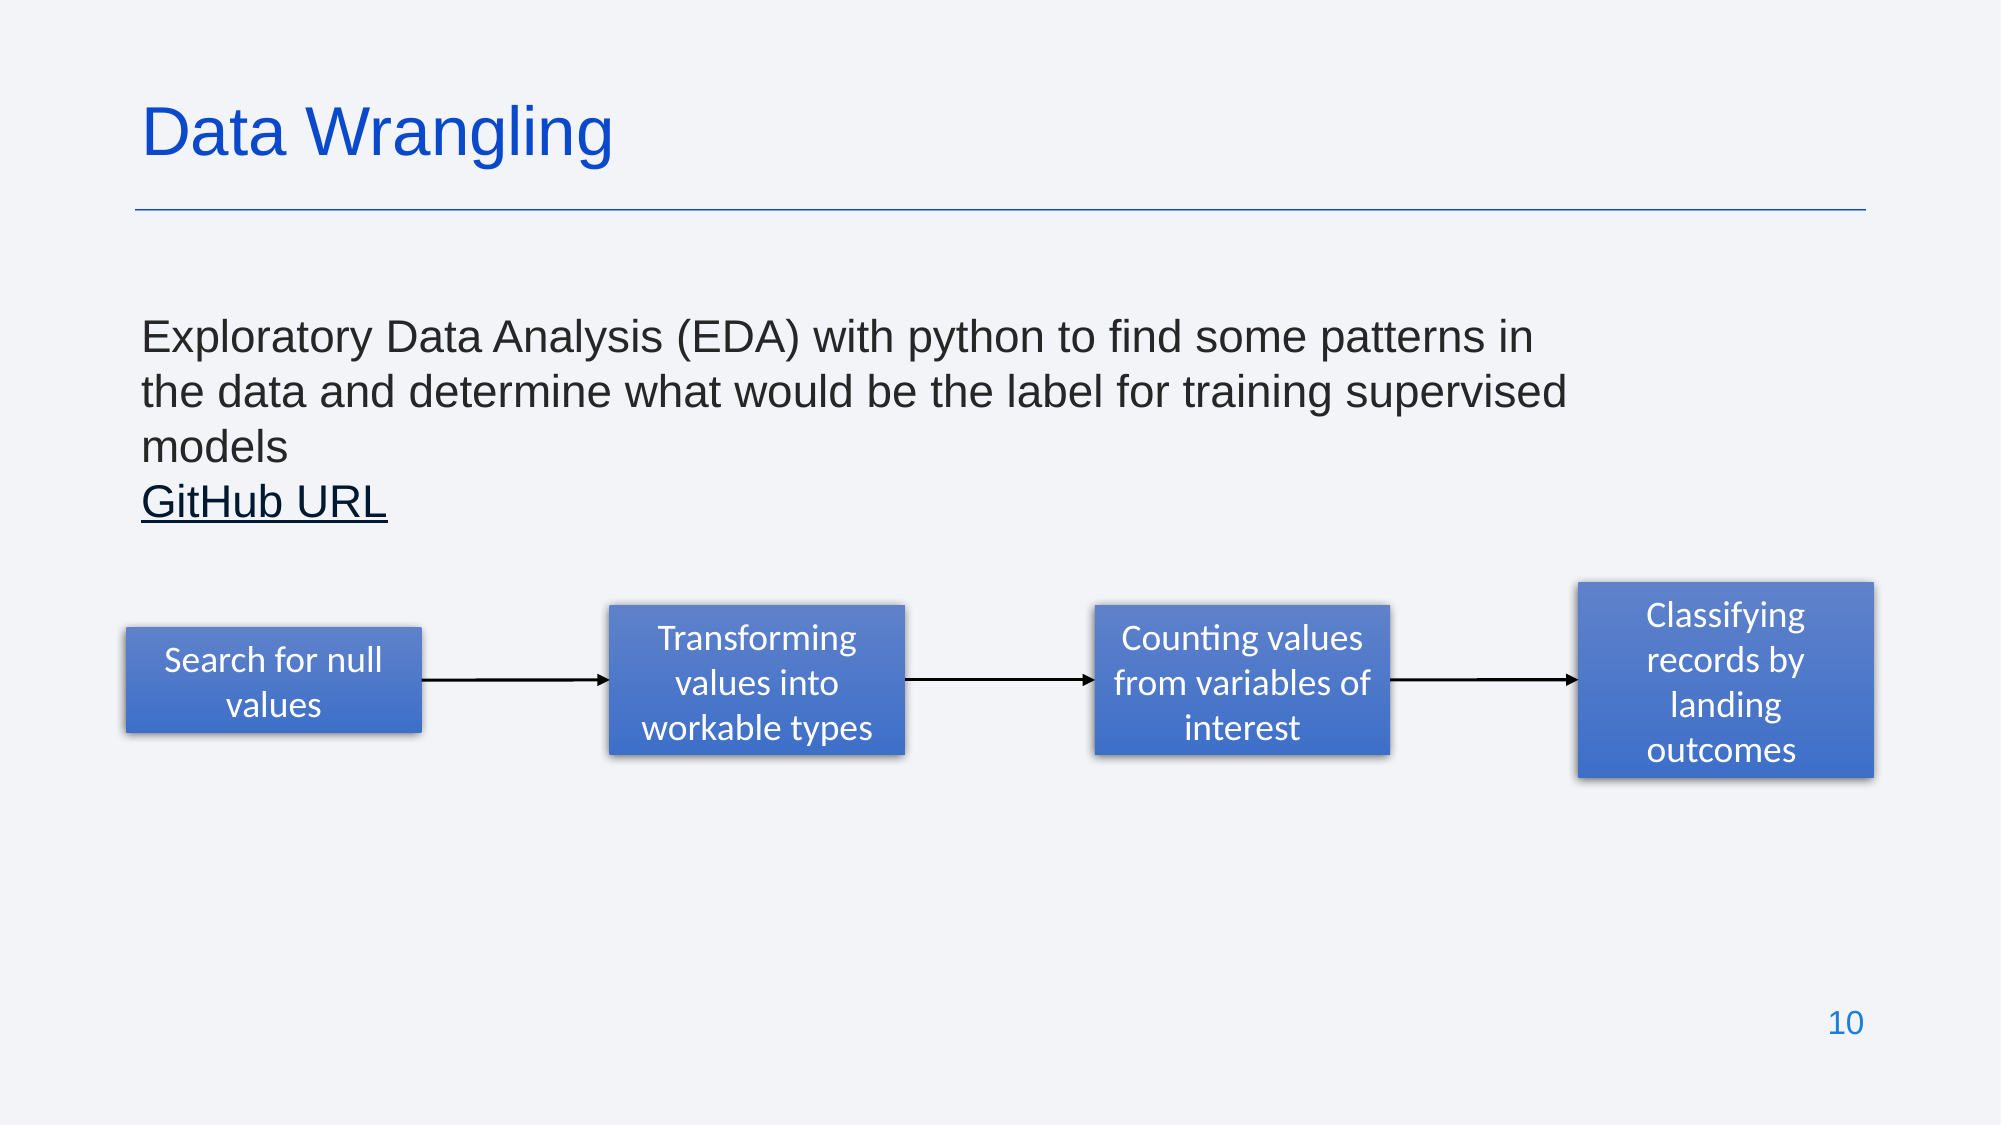

Data Wrangling
Exploratory Data Analysis (EDA) with python to find some patterns in the data and determine what would be the label for training supervised models
GitHub URL

Classifying records by landing outcomes
Transforming values into workable types
Counting values from variables of interest
Search for null values
10